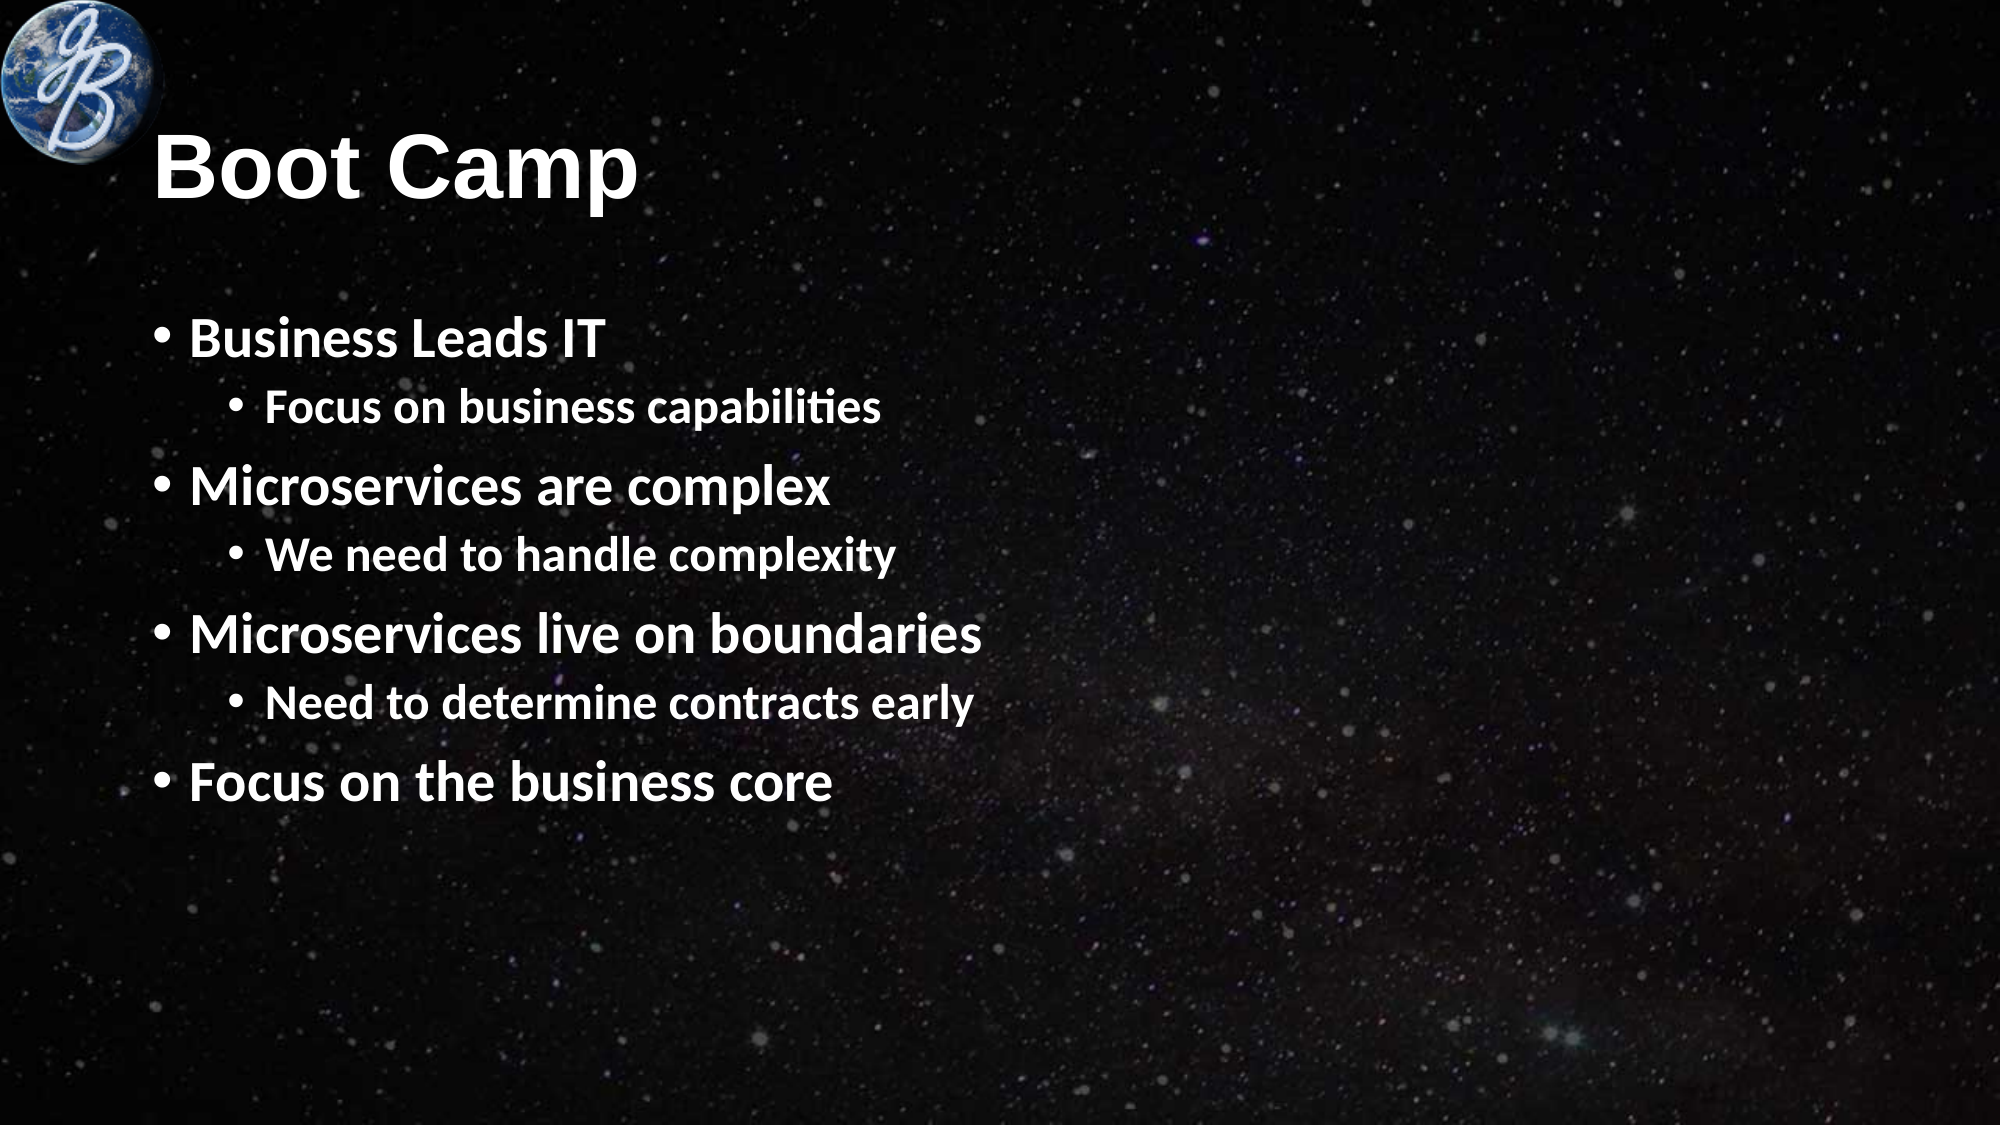

# Boot Camp
Business Leads IT
Focus on business capabilities
Microservices are complex
We need to handle complexity
Microservices live on boundaries
Need to determine contracts early
Focus on the business core